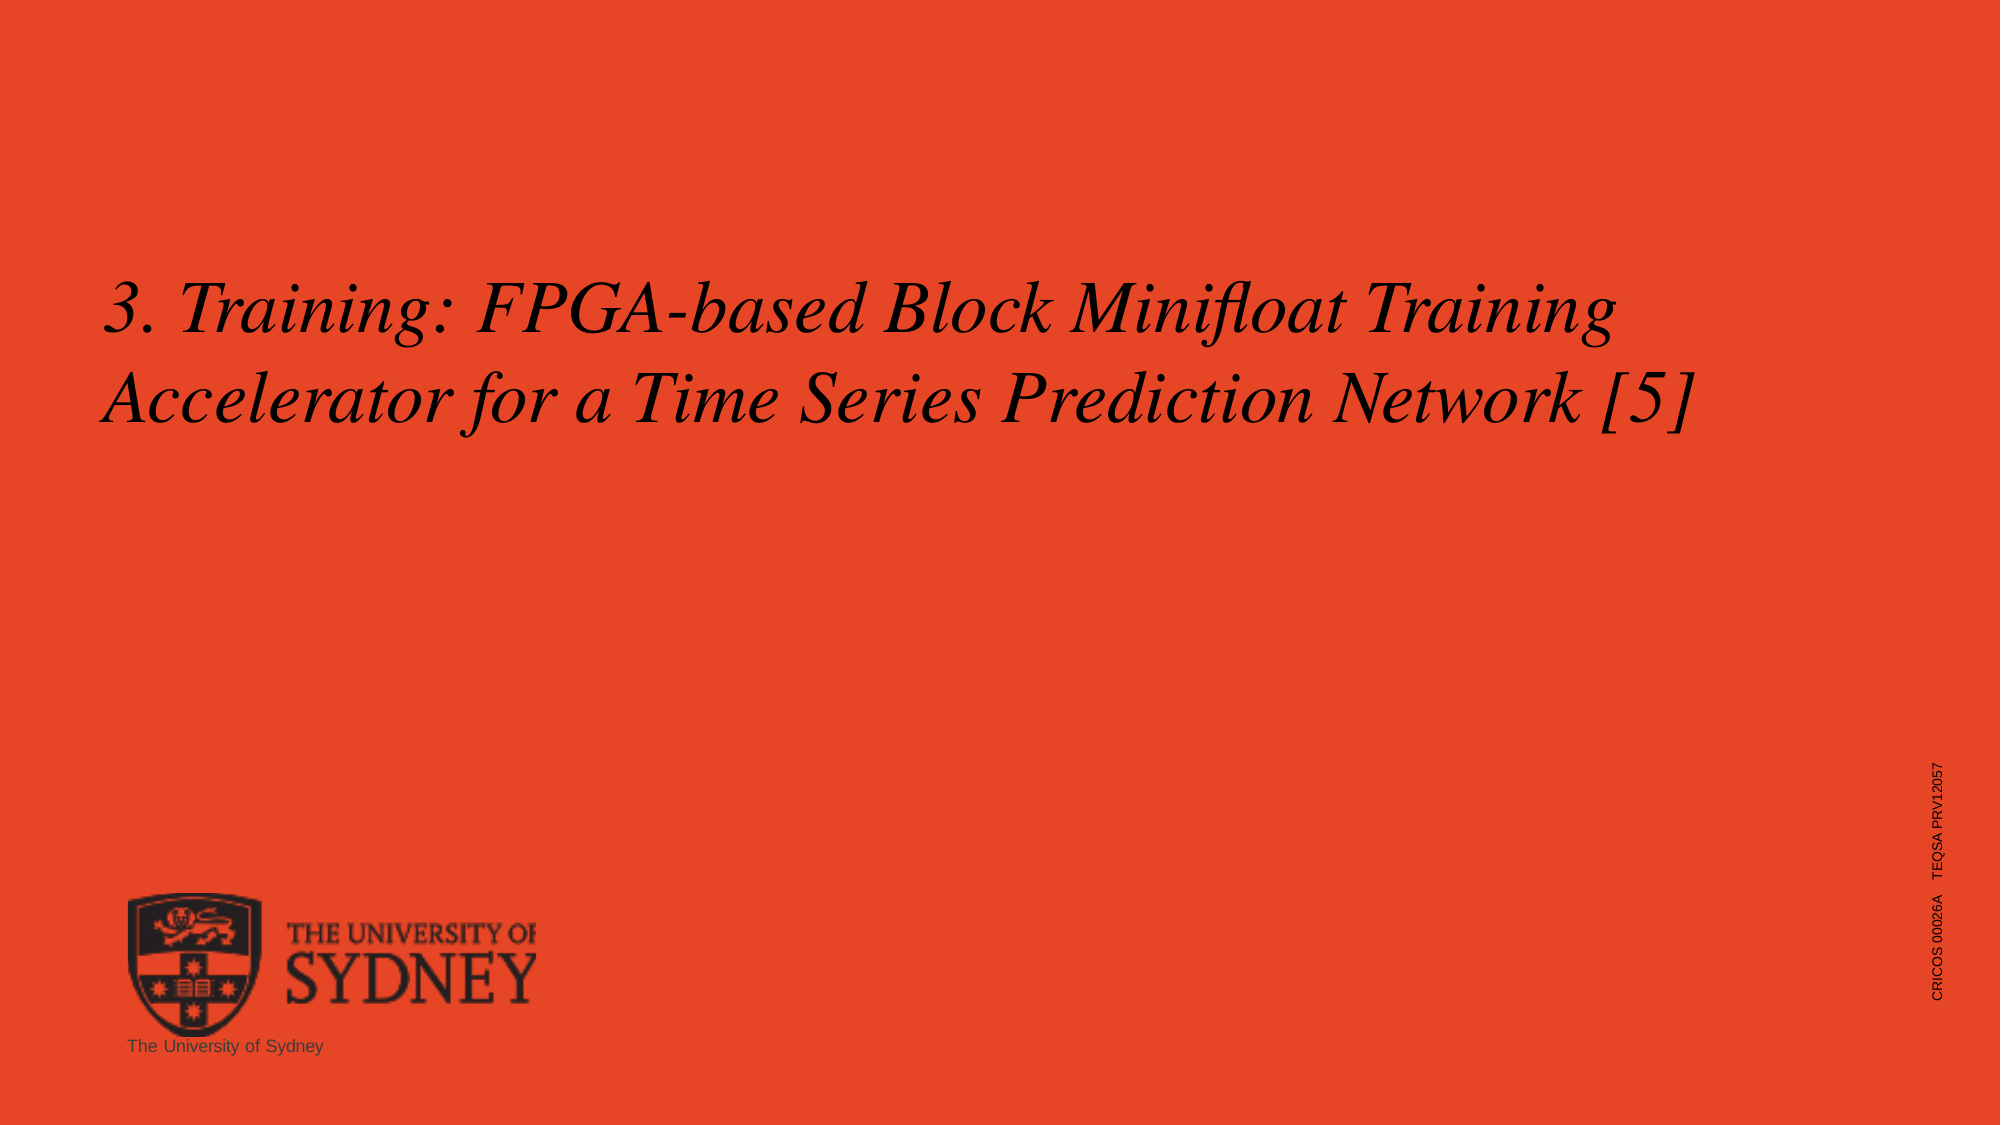

3. Training: FPGA-based Block Minifloat Training Accelerator for a Time Series Prediction Network [5]